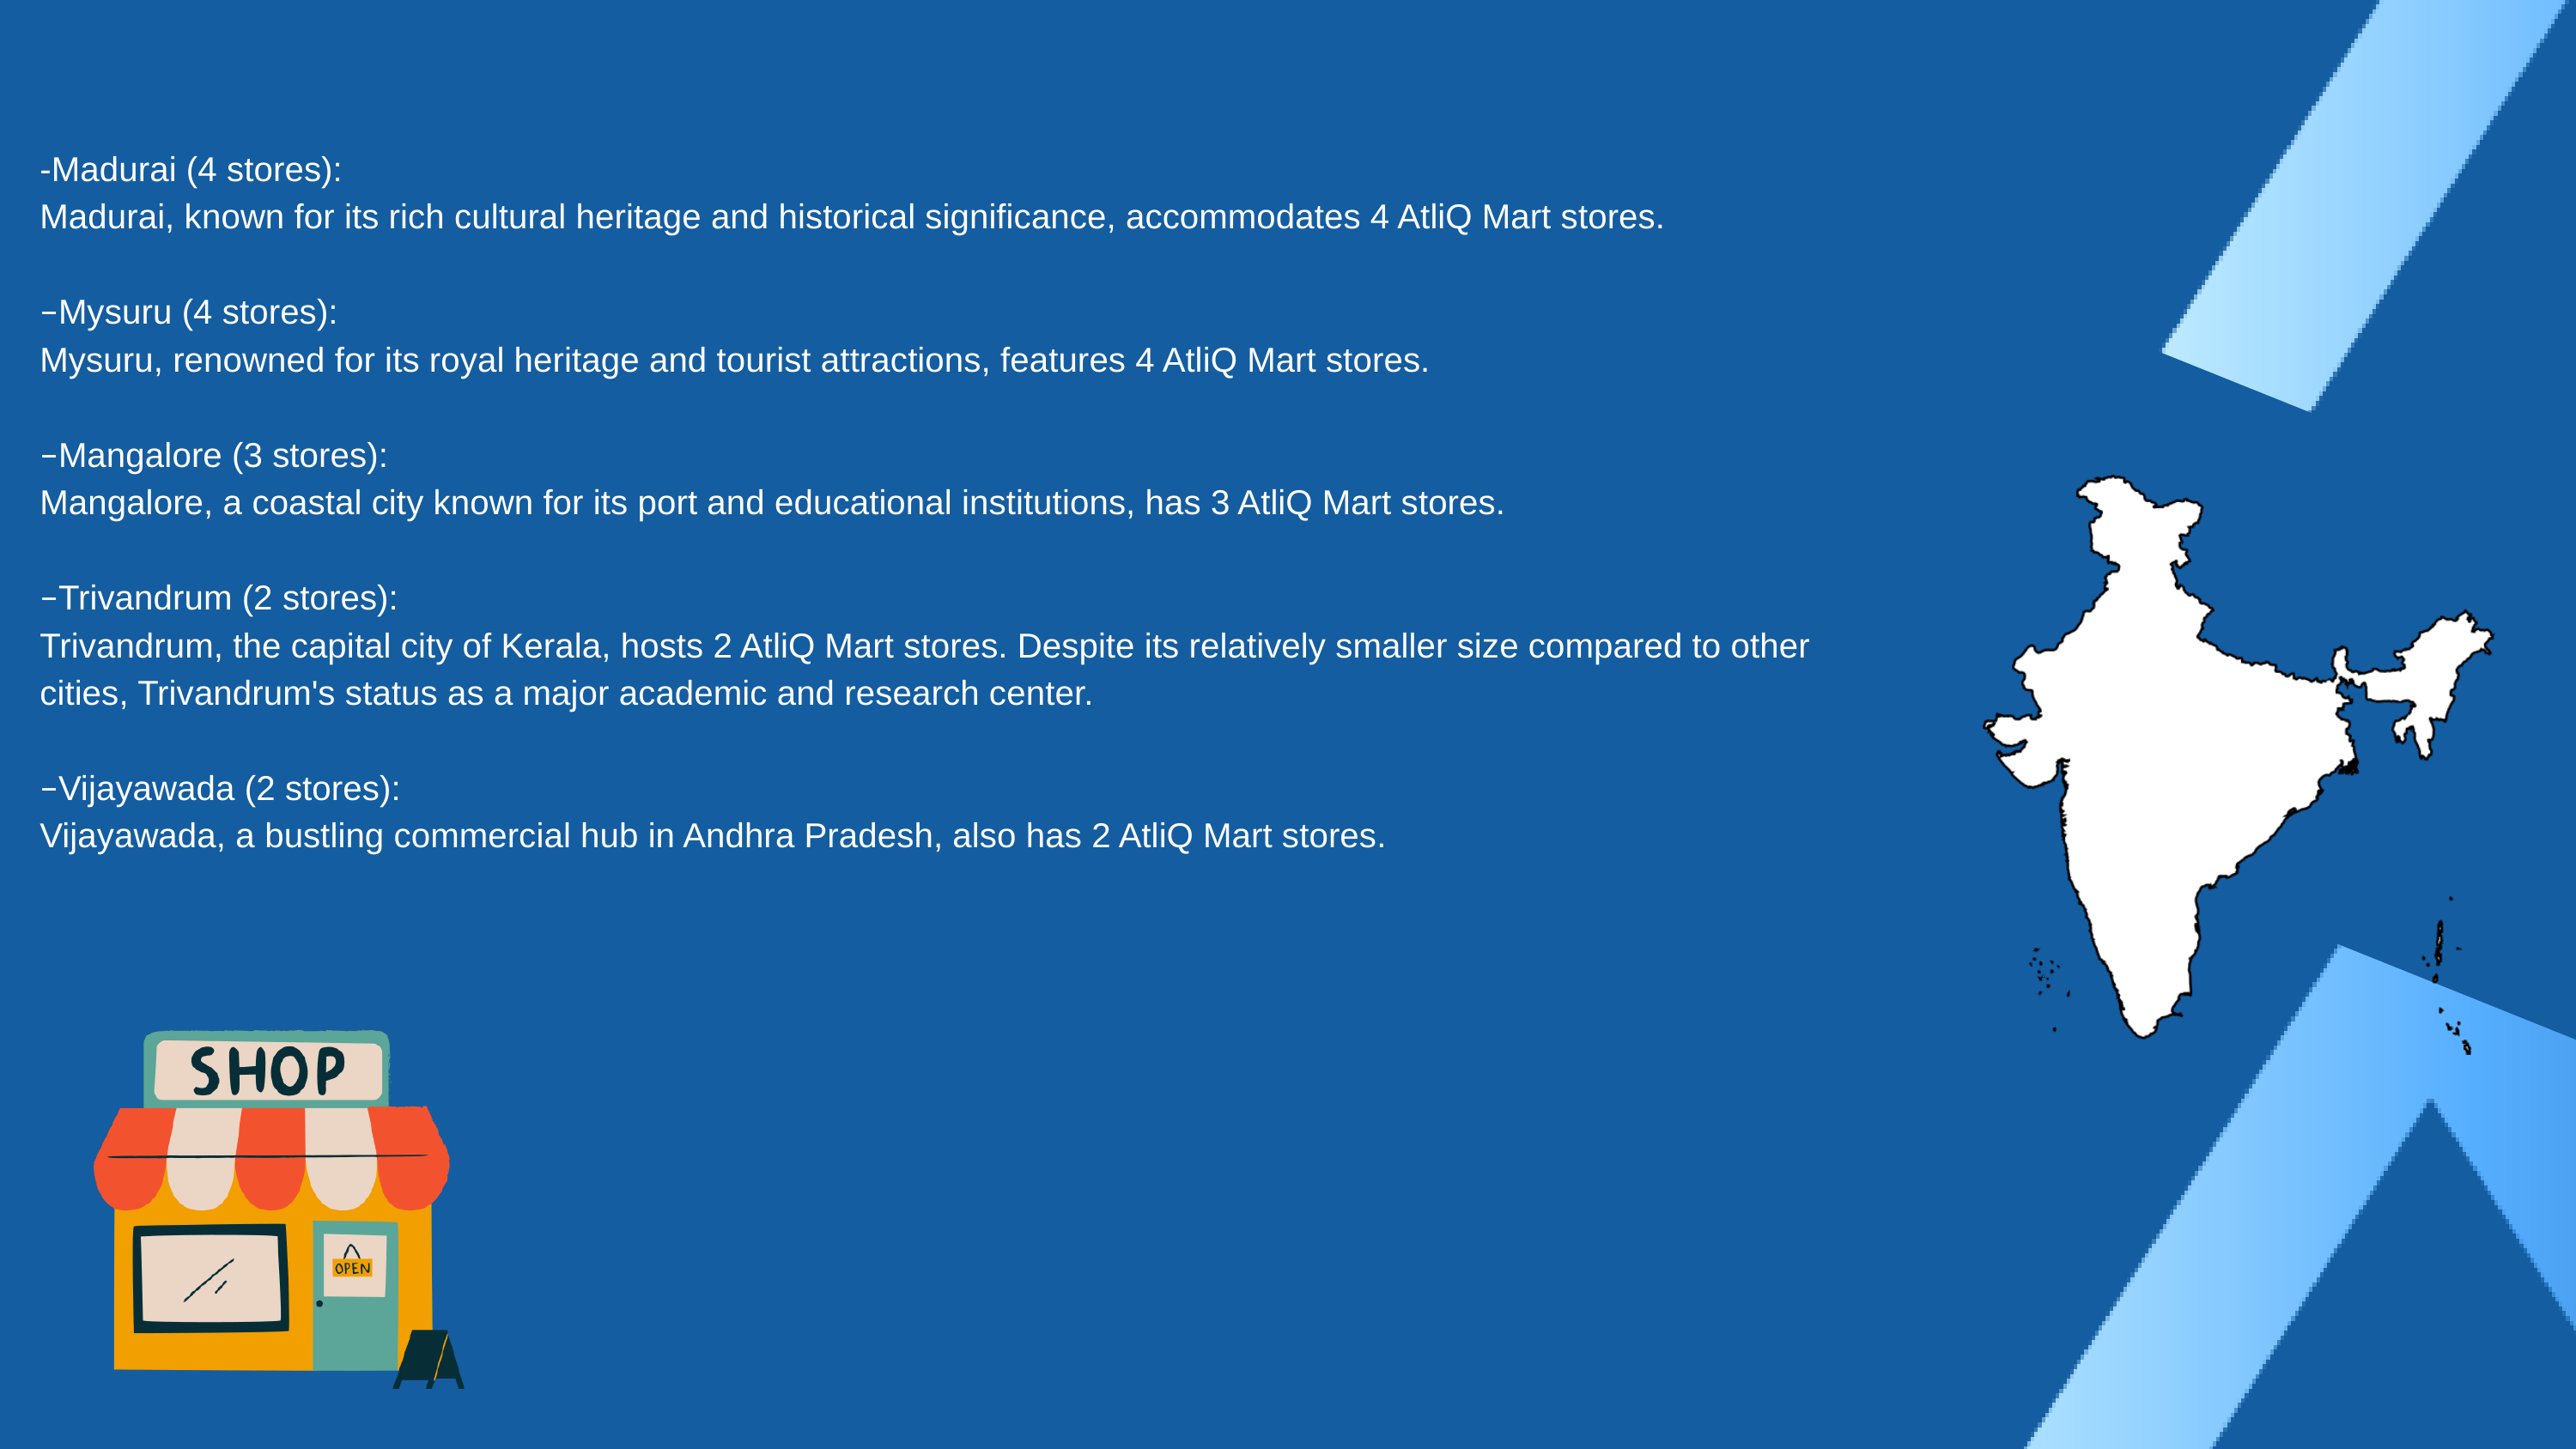

-Madurai (4 stores):
Madurai, known for its rich cultural heritage and historical significance, accommodates 4 AtliQ Mart stores.

-Mysuru (4 stores):
Mysuru, renowned for its royal heritage and tourist attractions, features 4 AtliQ Mart stores.

-Mangalore (3 stores):
Mangalore, a coastal city known for its port and educational institutions, has 3 AtliQ Mart stores.

-Trivandrum (2 stores):
Trivandrum, the capital city of Kerala, hosts 2 AtliQ Mart stores. Despite its relatively smaller size compared to other cities, Trivandrum's status as a major academic and research center.

-Vijayawada (2 stores):
Vijayawada, a bustling commercial hub in Andhra Pradesh, also has 2 AtliQ Mart stores.